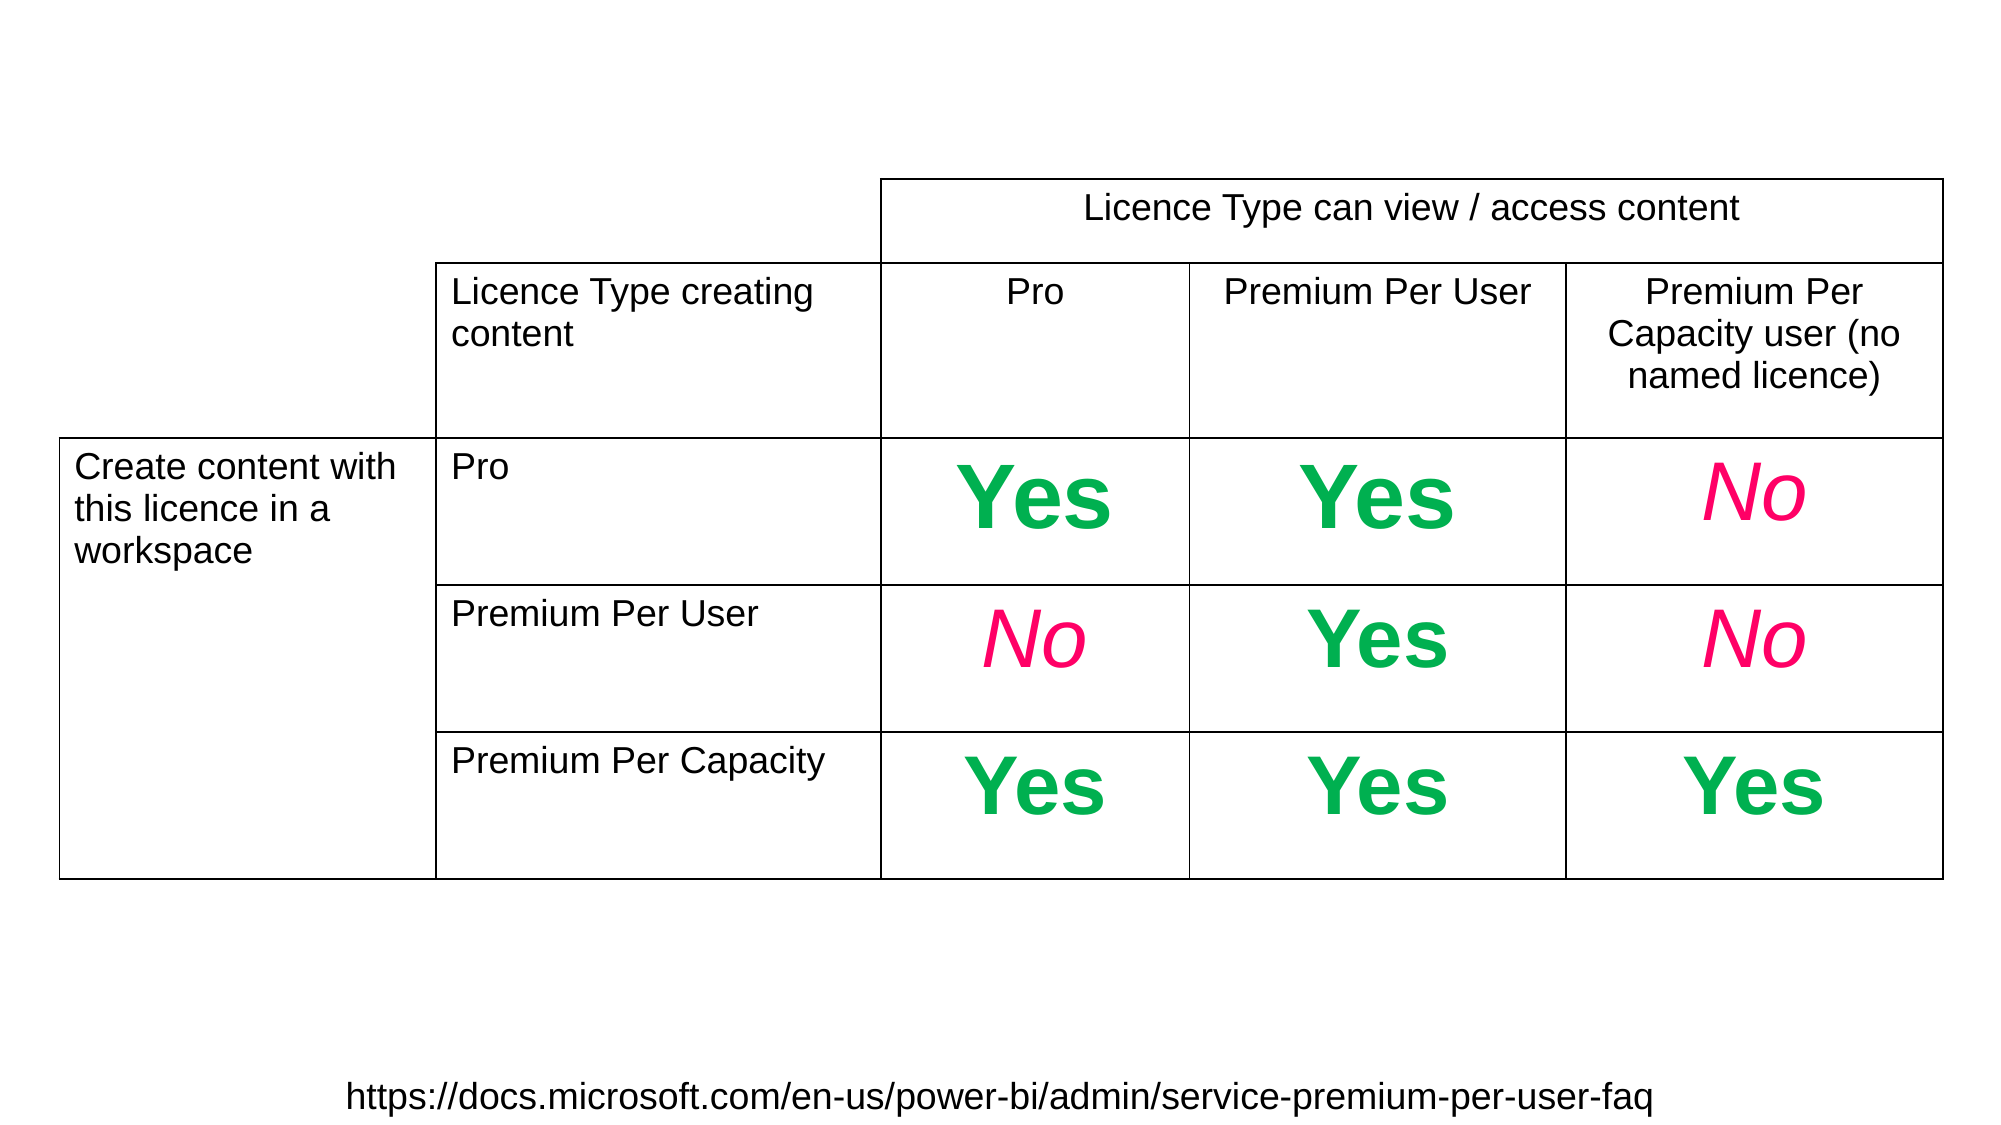

|  |  | Licence Type can view / access content |  |  |
| --- | --- | --- | --- | --- |
|  | Licence Type creating content | Pro | Premium Per User | Premium Per Capacity user (no named licence) |
| Create content with this licence in a workspace | Pro | Yes | Yes | No |
|  | Premium Per User | No | Yes | No |
|  | Premium Per Capacity | Yes | Yes | Yes |
https://docs.microsoft.com/en-us/power-bi/admin/service-premium-per-user-faq